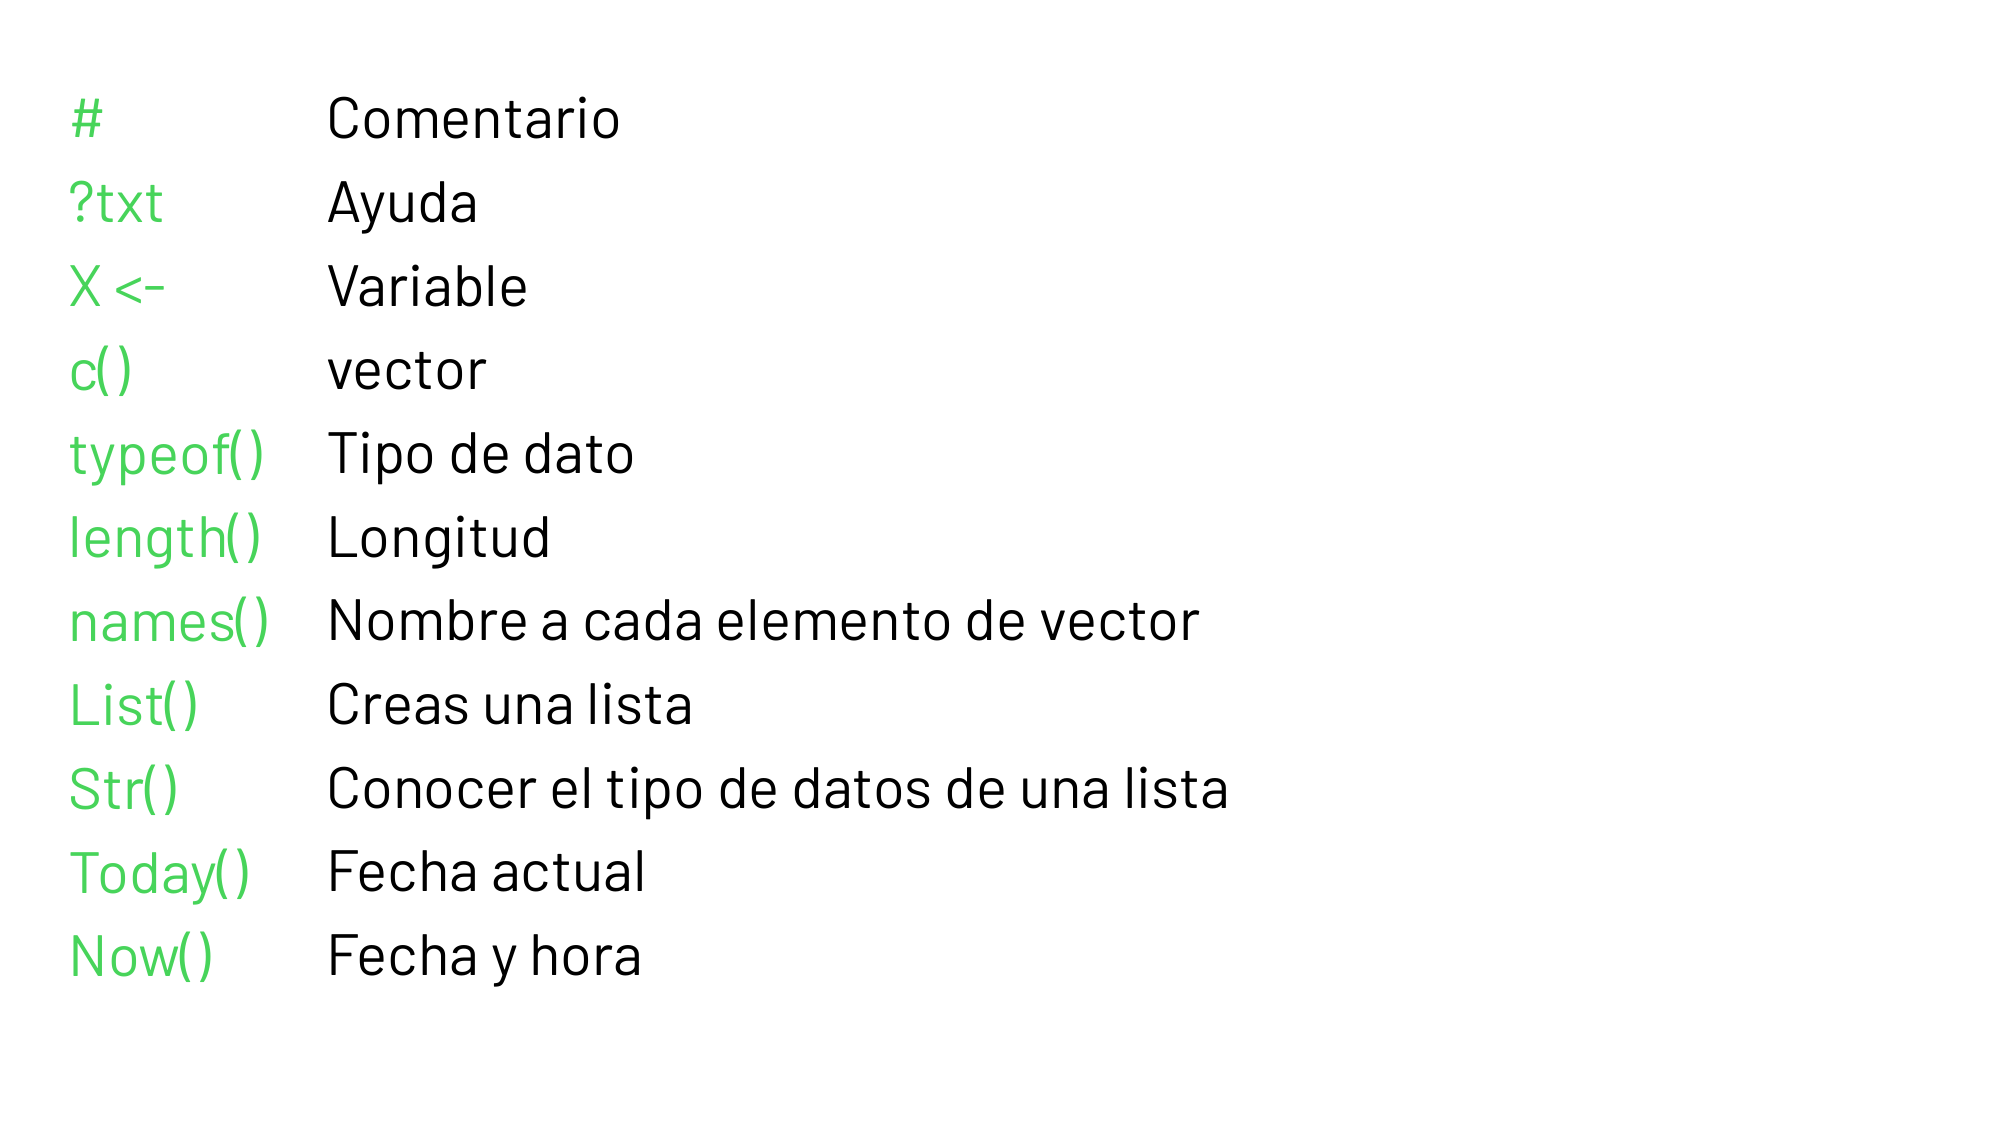

#
?txt
X <-
c()
typeof()
length()
names()
List()
Str()
Today()
Now()
Comentario
Ayuda
Variable
vector
Tipo de dato
Longitud
Nombre a cada elemento de vector
Creas una lista
Conocer el tipo de datos de una lista
Fecha actual
Fecha y hora